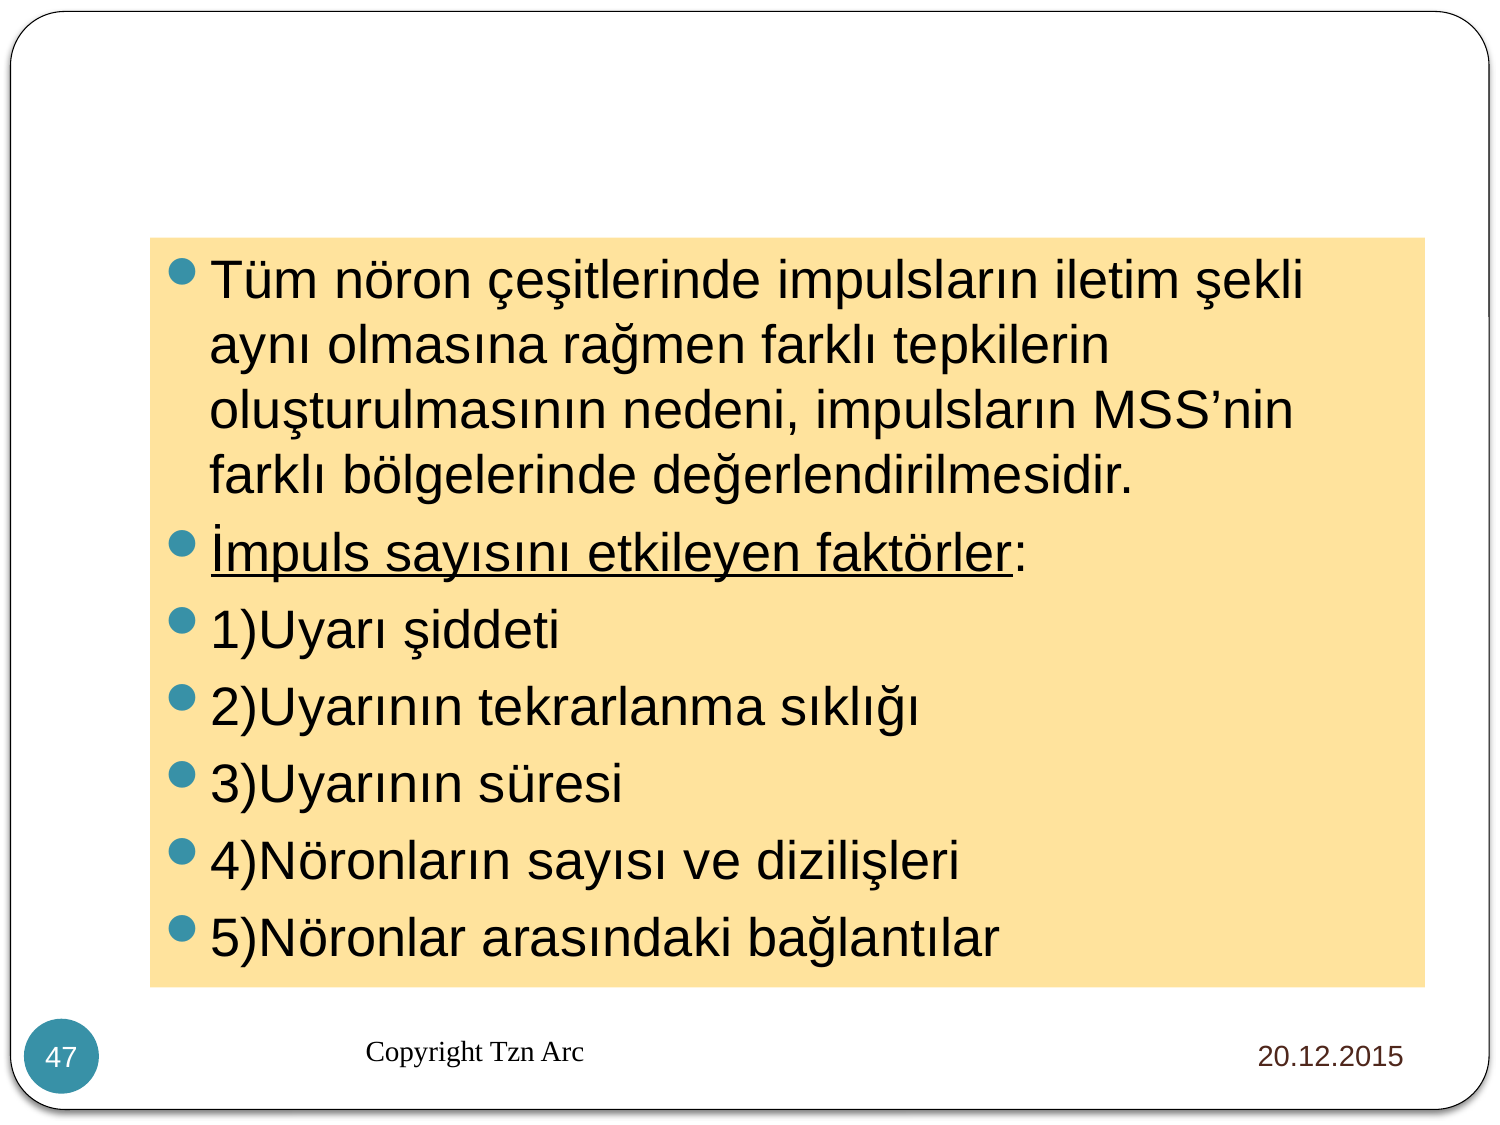

#
Tüm nöron çeşitlerinde impulsların iletim şekli aynı olmasına rağmen farklı tepkilerin oluşturulmasının nedeni, impulsların MSS’nin farklı bölgelerinde değerlendirilmesidir.
İmpuls sayısını etkileyen faktörler:
1)Uyarı şiddeti
2)Uyarının tekrarlanma sıklığı
3)Uyarının süresi
4)Nöronların sayısı ve dizilişleri
5)Nöronlar arasındaki bağlantılar
Copyright Tzn Arc
20.12.2015
47